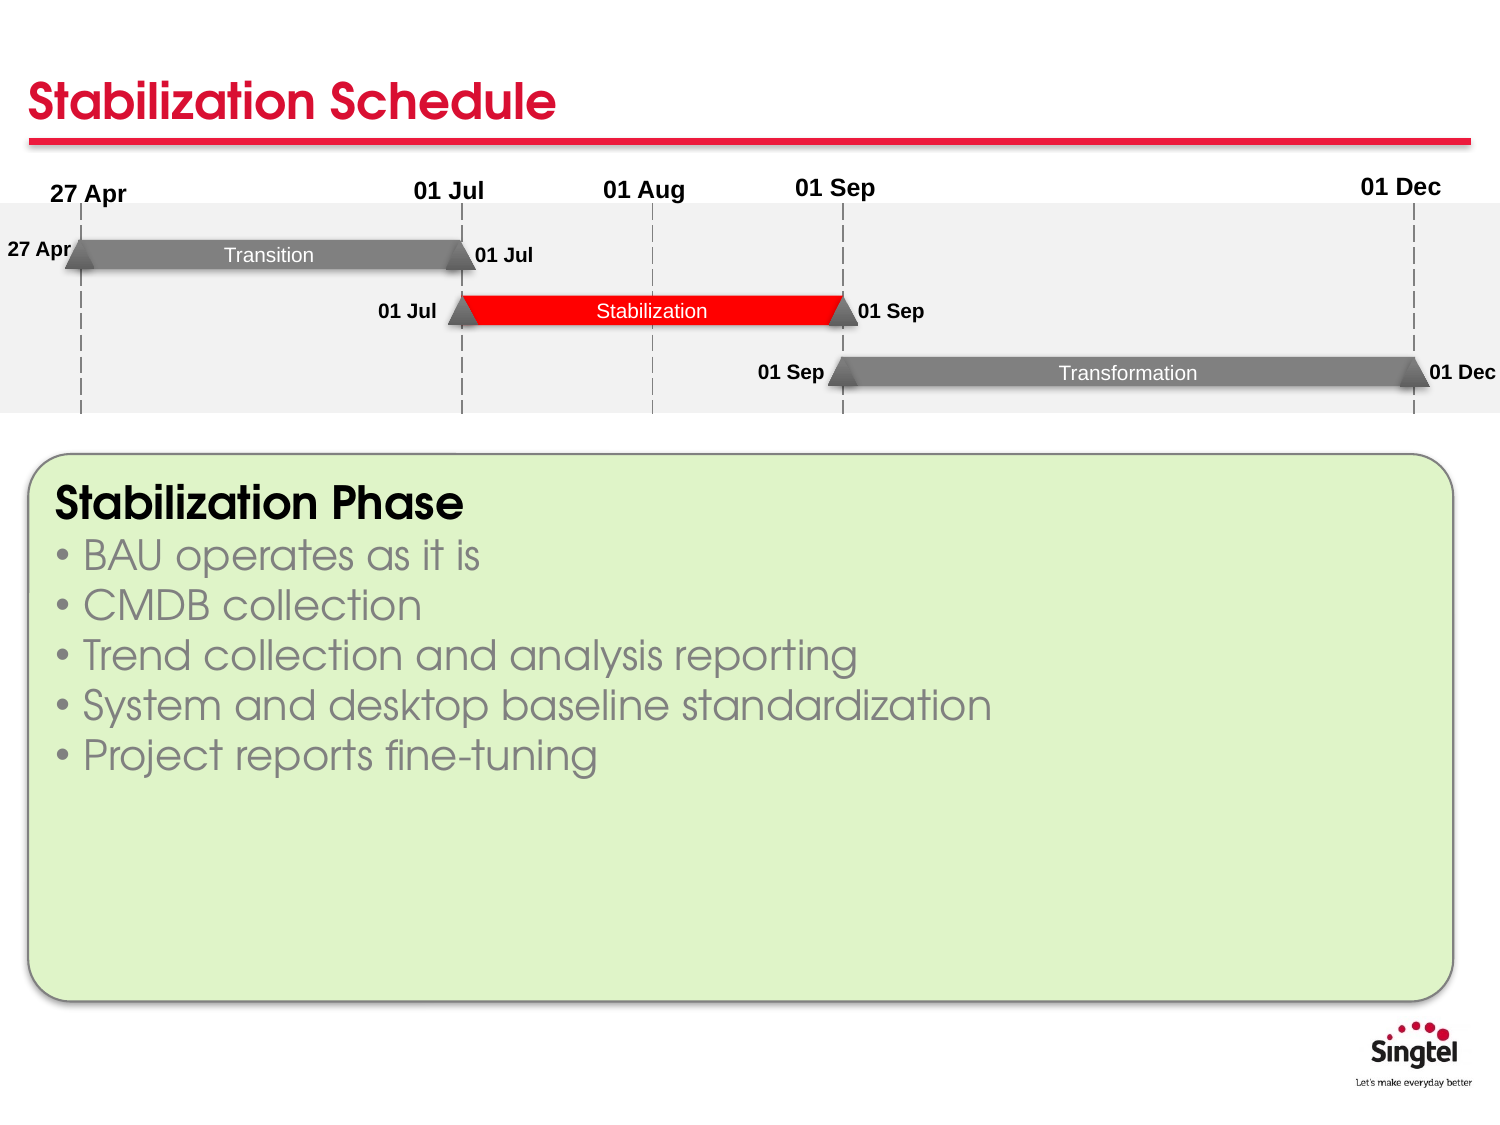

# Stabilization Schedule
|  |  |  |  |  |  |  |  |  |
| --- | --- | --- | --- | --- | --- | --- | --- | --- |
|  |  |  |  |  |  |  |  |  |
01 Dec
01 Sep
01 Aug
01 Jul
27 Apr
27 Apr
01 Jul

Transition

01 Jul
01 Sep

Stabilization

01 Sep
01 Dec

Transformation

Stabilization Phase
BAU operates as it is
CMDB collection
Trend collection and analysis reporting
System and desktop baseline standardization
Project reports fine-tuning